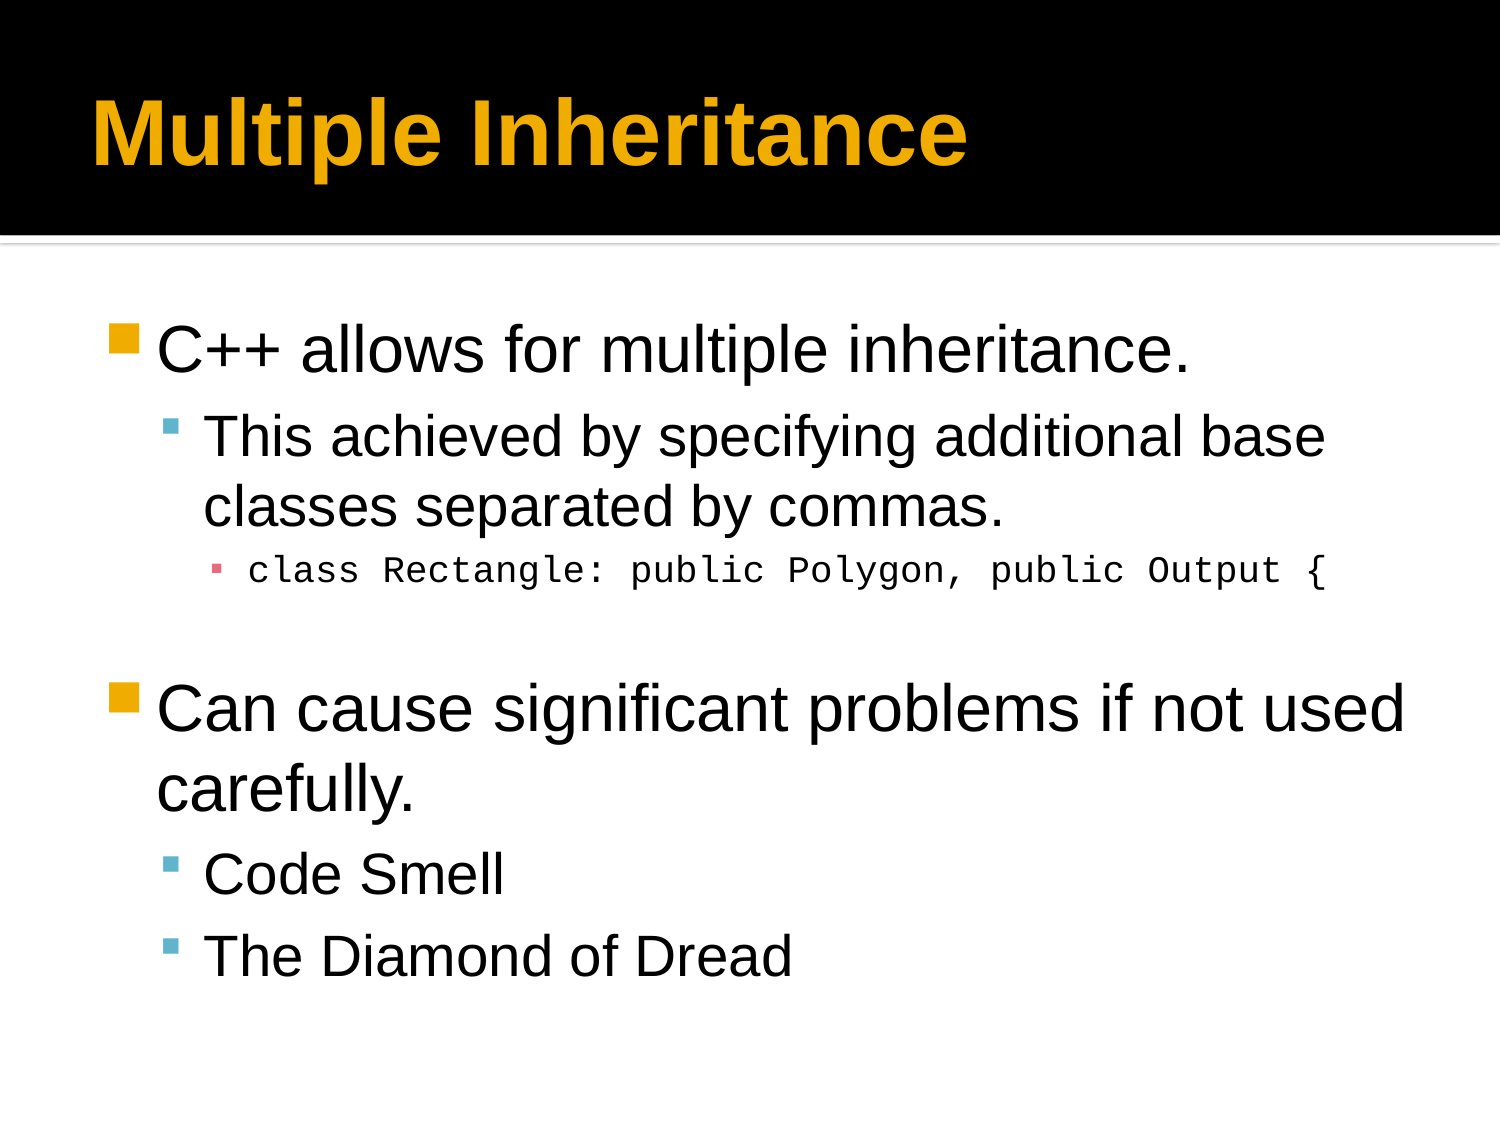

# Multiple Inheritance
C++ allows for multiple inheritance.
This achieved by specifying additional base classes separated by commas.
class Rectangle: public Polygon, public Output {

Can cause significant problems if not used carefully.
Code Smell
The Diamond of Dread